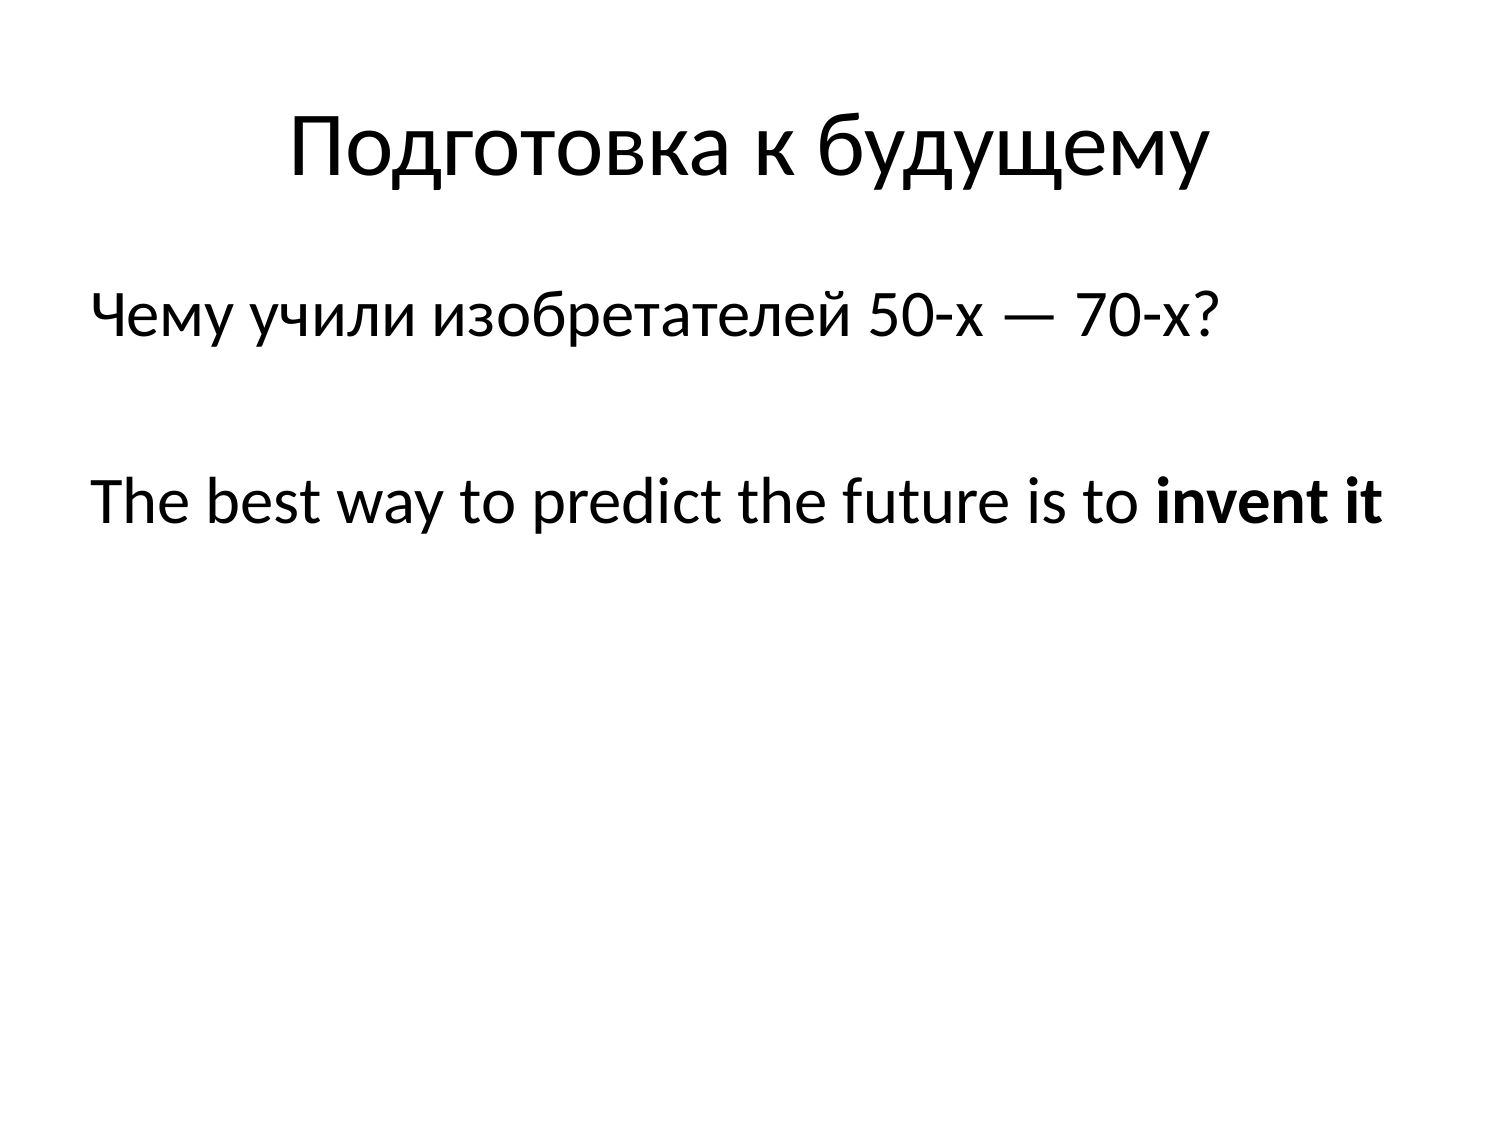

# Подготовка к будущему
Чему учили изобретателей 50-х — 70-х?

The best way to predict the future is to invent it